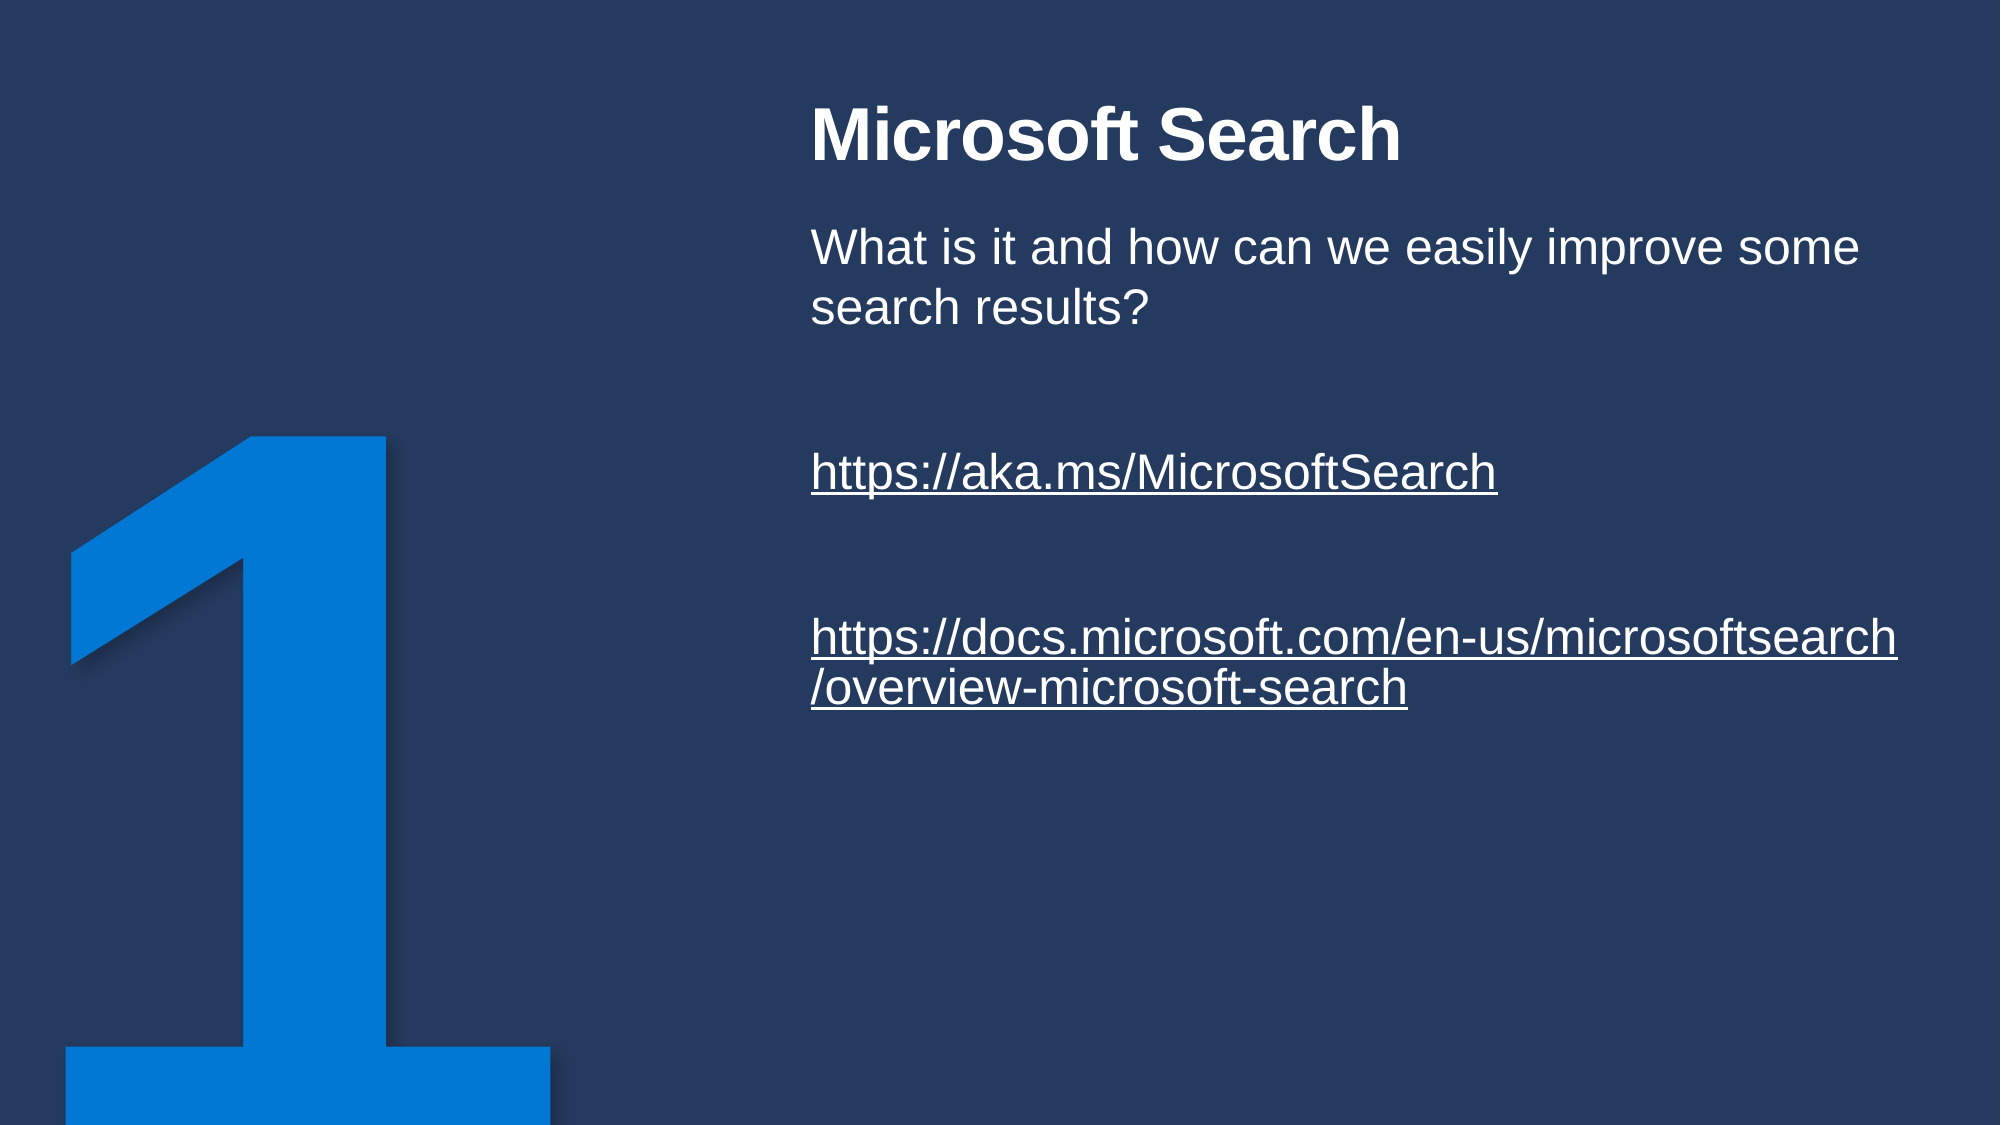

# Microsoft Search
What is it and how can we easily improve some search results?

https://aka.ms/MicrosoftSearch

https://docs.microsoft.com/en-us/microsoftsearch/overview-microsoft-search